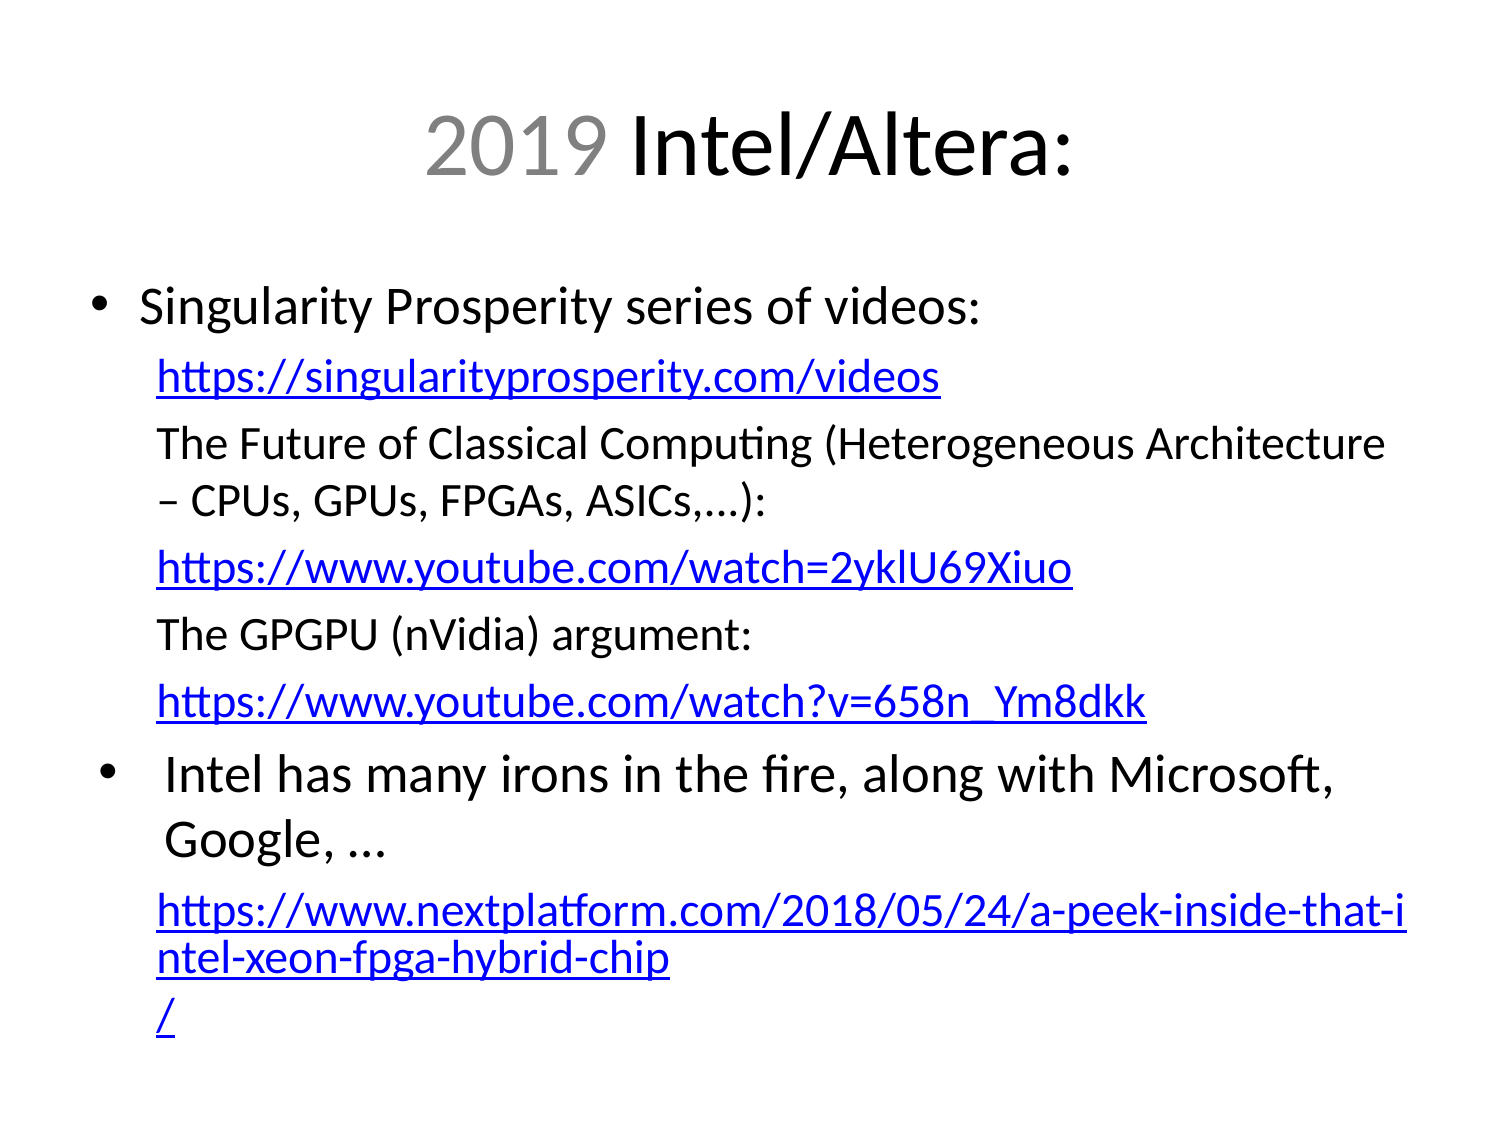

# 2019 Intel/Altera:
Singularity Prosperity series of videos:
https://singularityprosperity.com/videos
The Future of Classical Computing (Heterogeneous Architecture – CPUs, GPUs, FPGAs, ASICs,...):
https://www.youtube.com/watch=2yklU69Xiuo
The GPGPU (nVidia) argument:
https://www.youtube.com/watch?v=658n_Ym8dkk
Intel has many irons in the fire, along with Microsoft, Google, …
https://www.nextplatform.com/2018/05/24/a-peek-inside-that-intel-xeon-fpga-hybrid-chip/